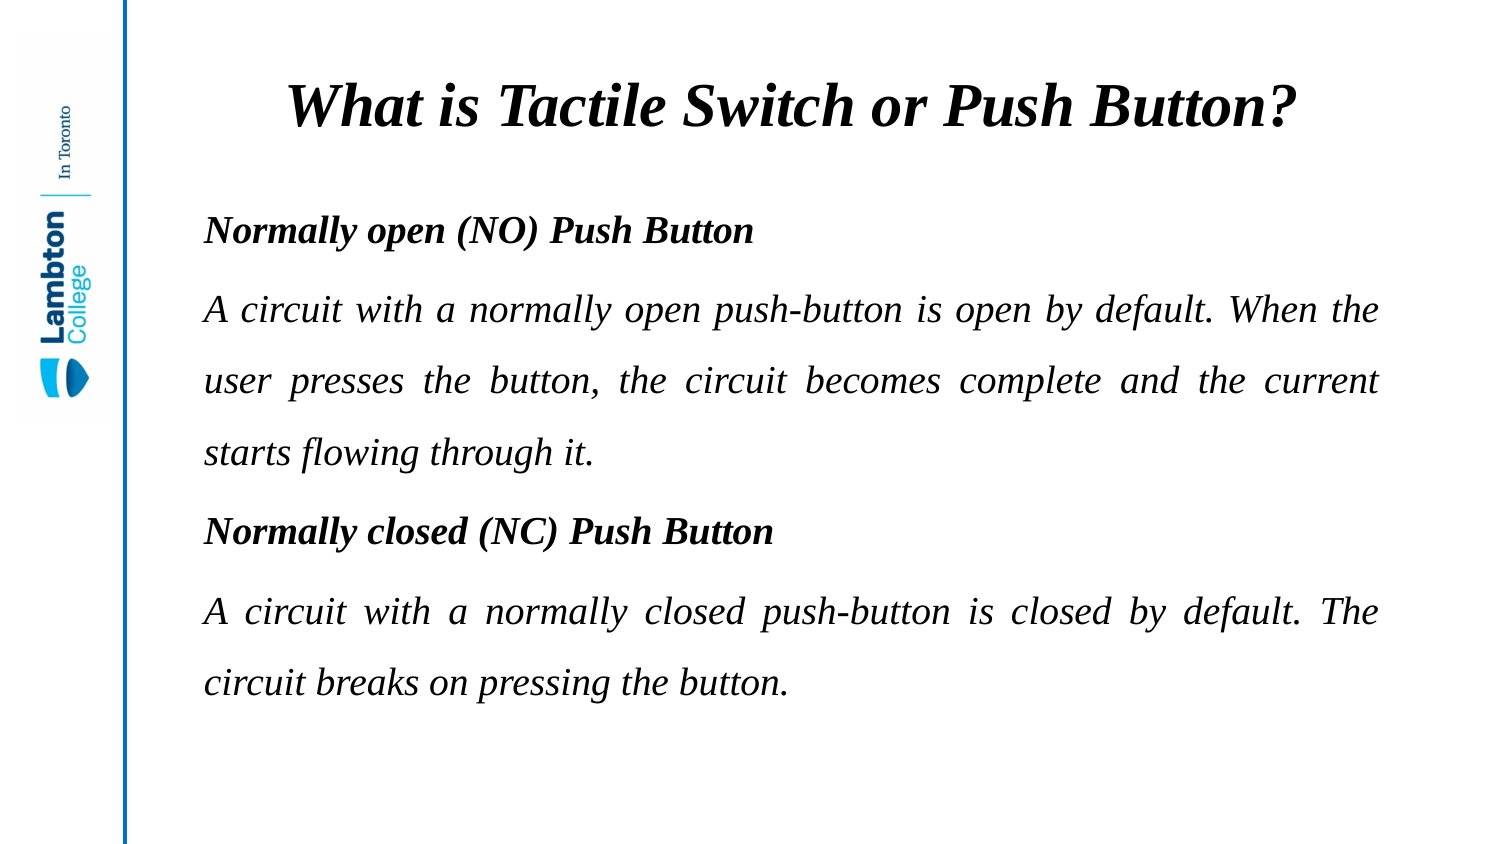

# What is Tactile Switch or Push Button?
Normally open (NO) Push Button
A circuit with a normally open push-button is open by default. When the user presses the button, the circuit becomes complete and the current starts flowing through it.
Normally closed (NC) Push Button
A circuit with a normally closed push-button is closed by default. The circuit breaks on pressing the button.